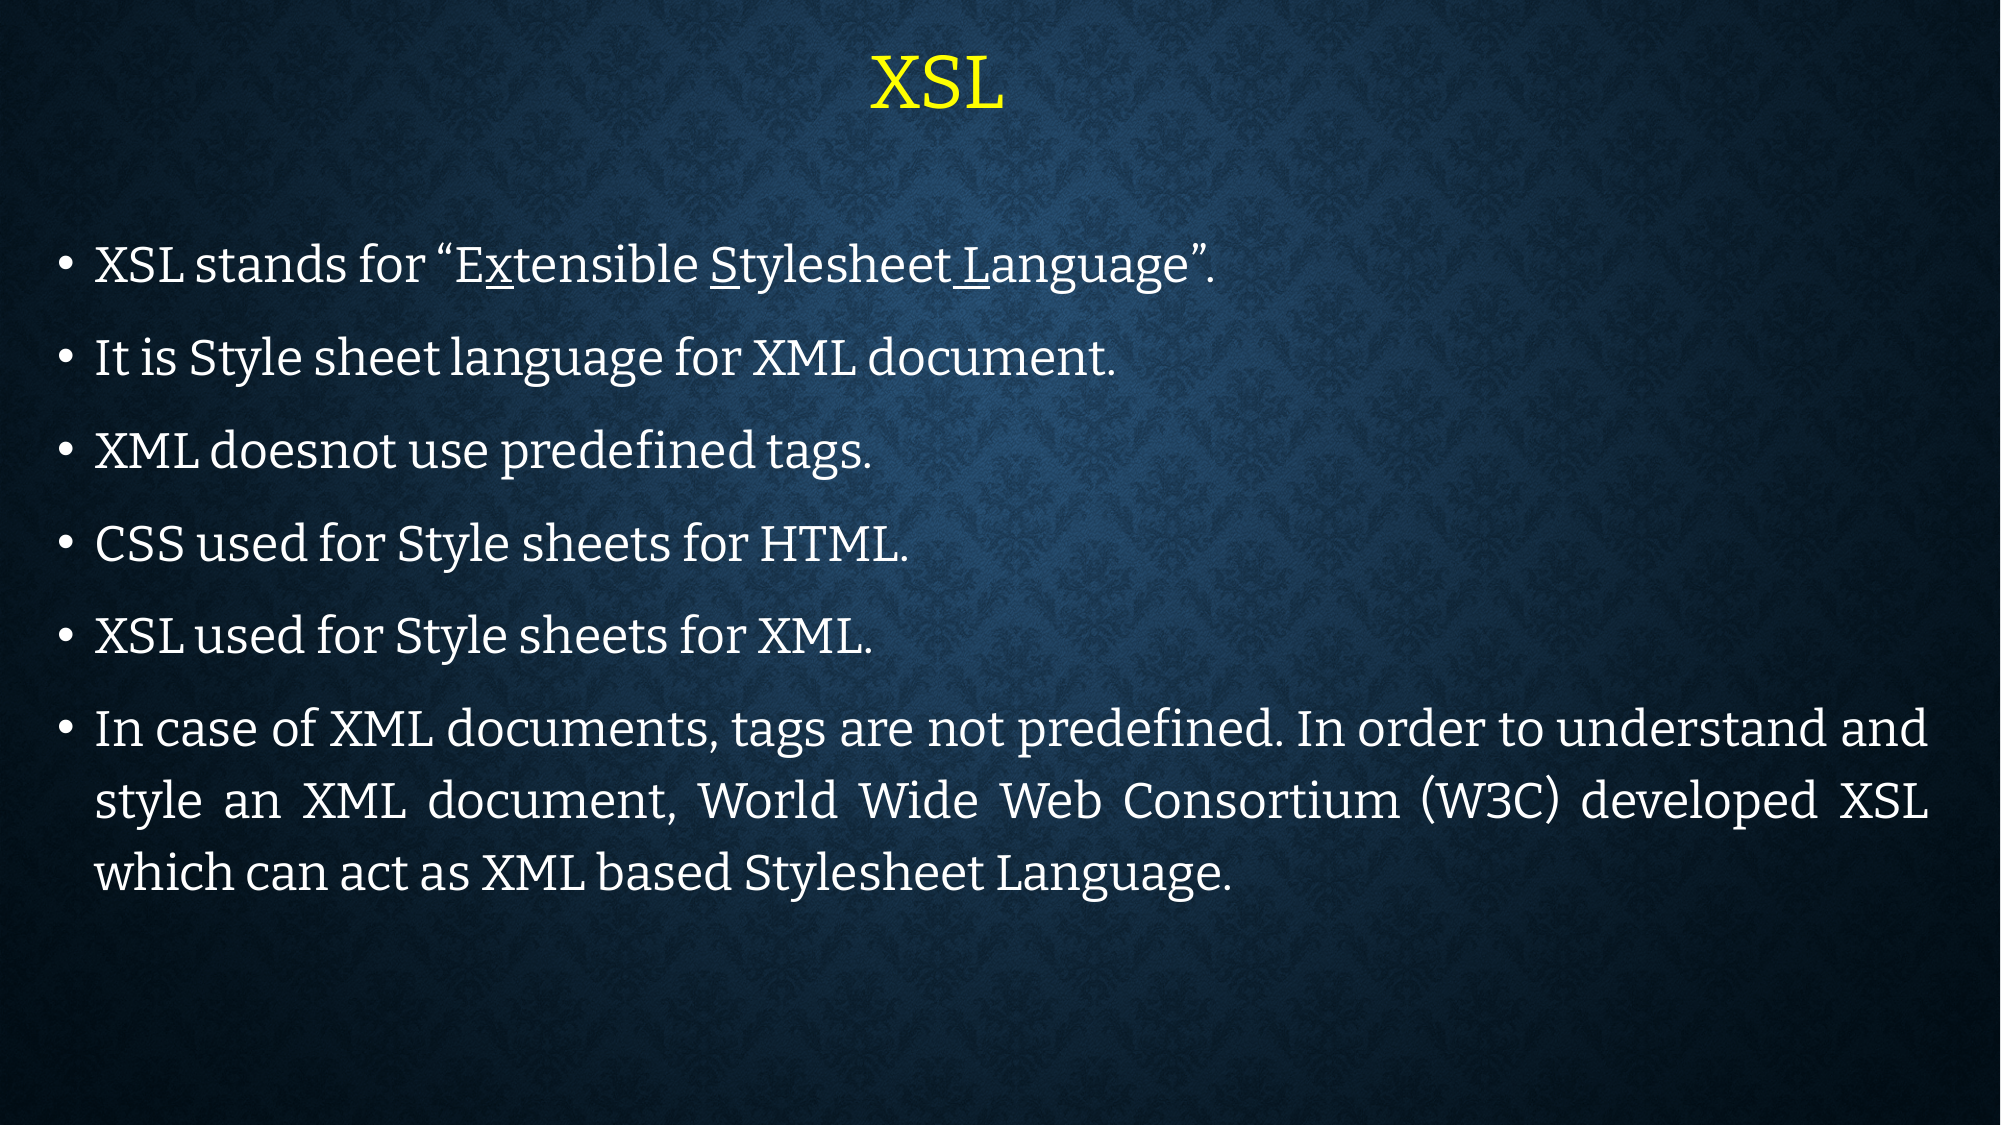

XSL

XSL stands for “Extensible Stylesheet Language”.
It is Style sheet language for XML document.
XML doesnot use predefined tags.
CSS used for Style sheets for HTML.
XSL used for Style sheets for XML.
In case of XML documents, tags are not predefined. In order to understand and style an XML document, World Wide Web Consortium (W3C) developed XSL which can act as XML based Stylesheet Language.